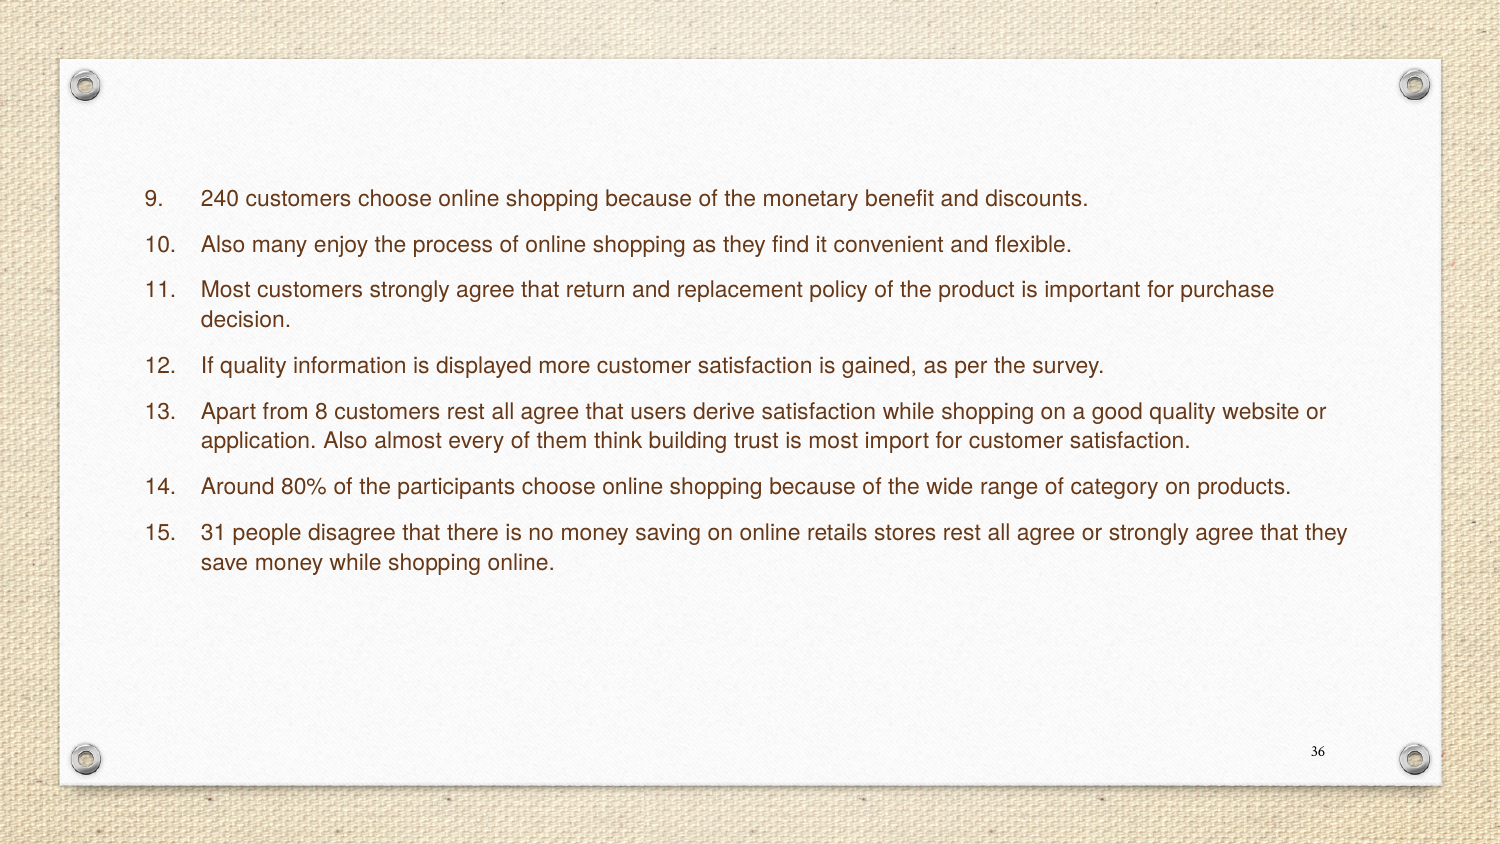

240 customers choose online shopping because of the monetary benefit and discounts.
Also many enjoy the process of online shopping as they find it convenient and flexible.
Most customers strongly agree that return and replacement policy of the product is important for purchase decision.
If quality information is displayed more customer satisfaction is gained, as per the survey.
Apart from 8 customers rest all agree that users derive satisfaction while shopping on a good quality website or application. Also almost every of them think building trust is most import for customer satisfaction.
Around 80% of the participants choose online shopping because of the wide range of category on products.
31 people disagree that there is no money saving on online retails stores rest all agree or strongly agree that they save money while shopping online.

36